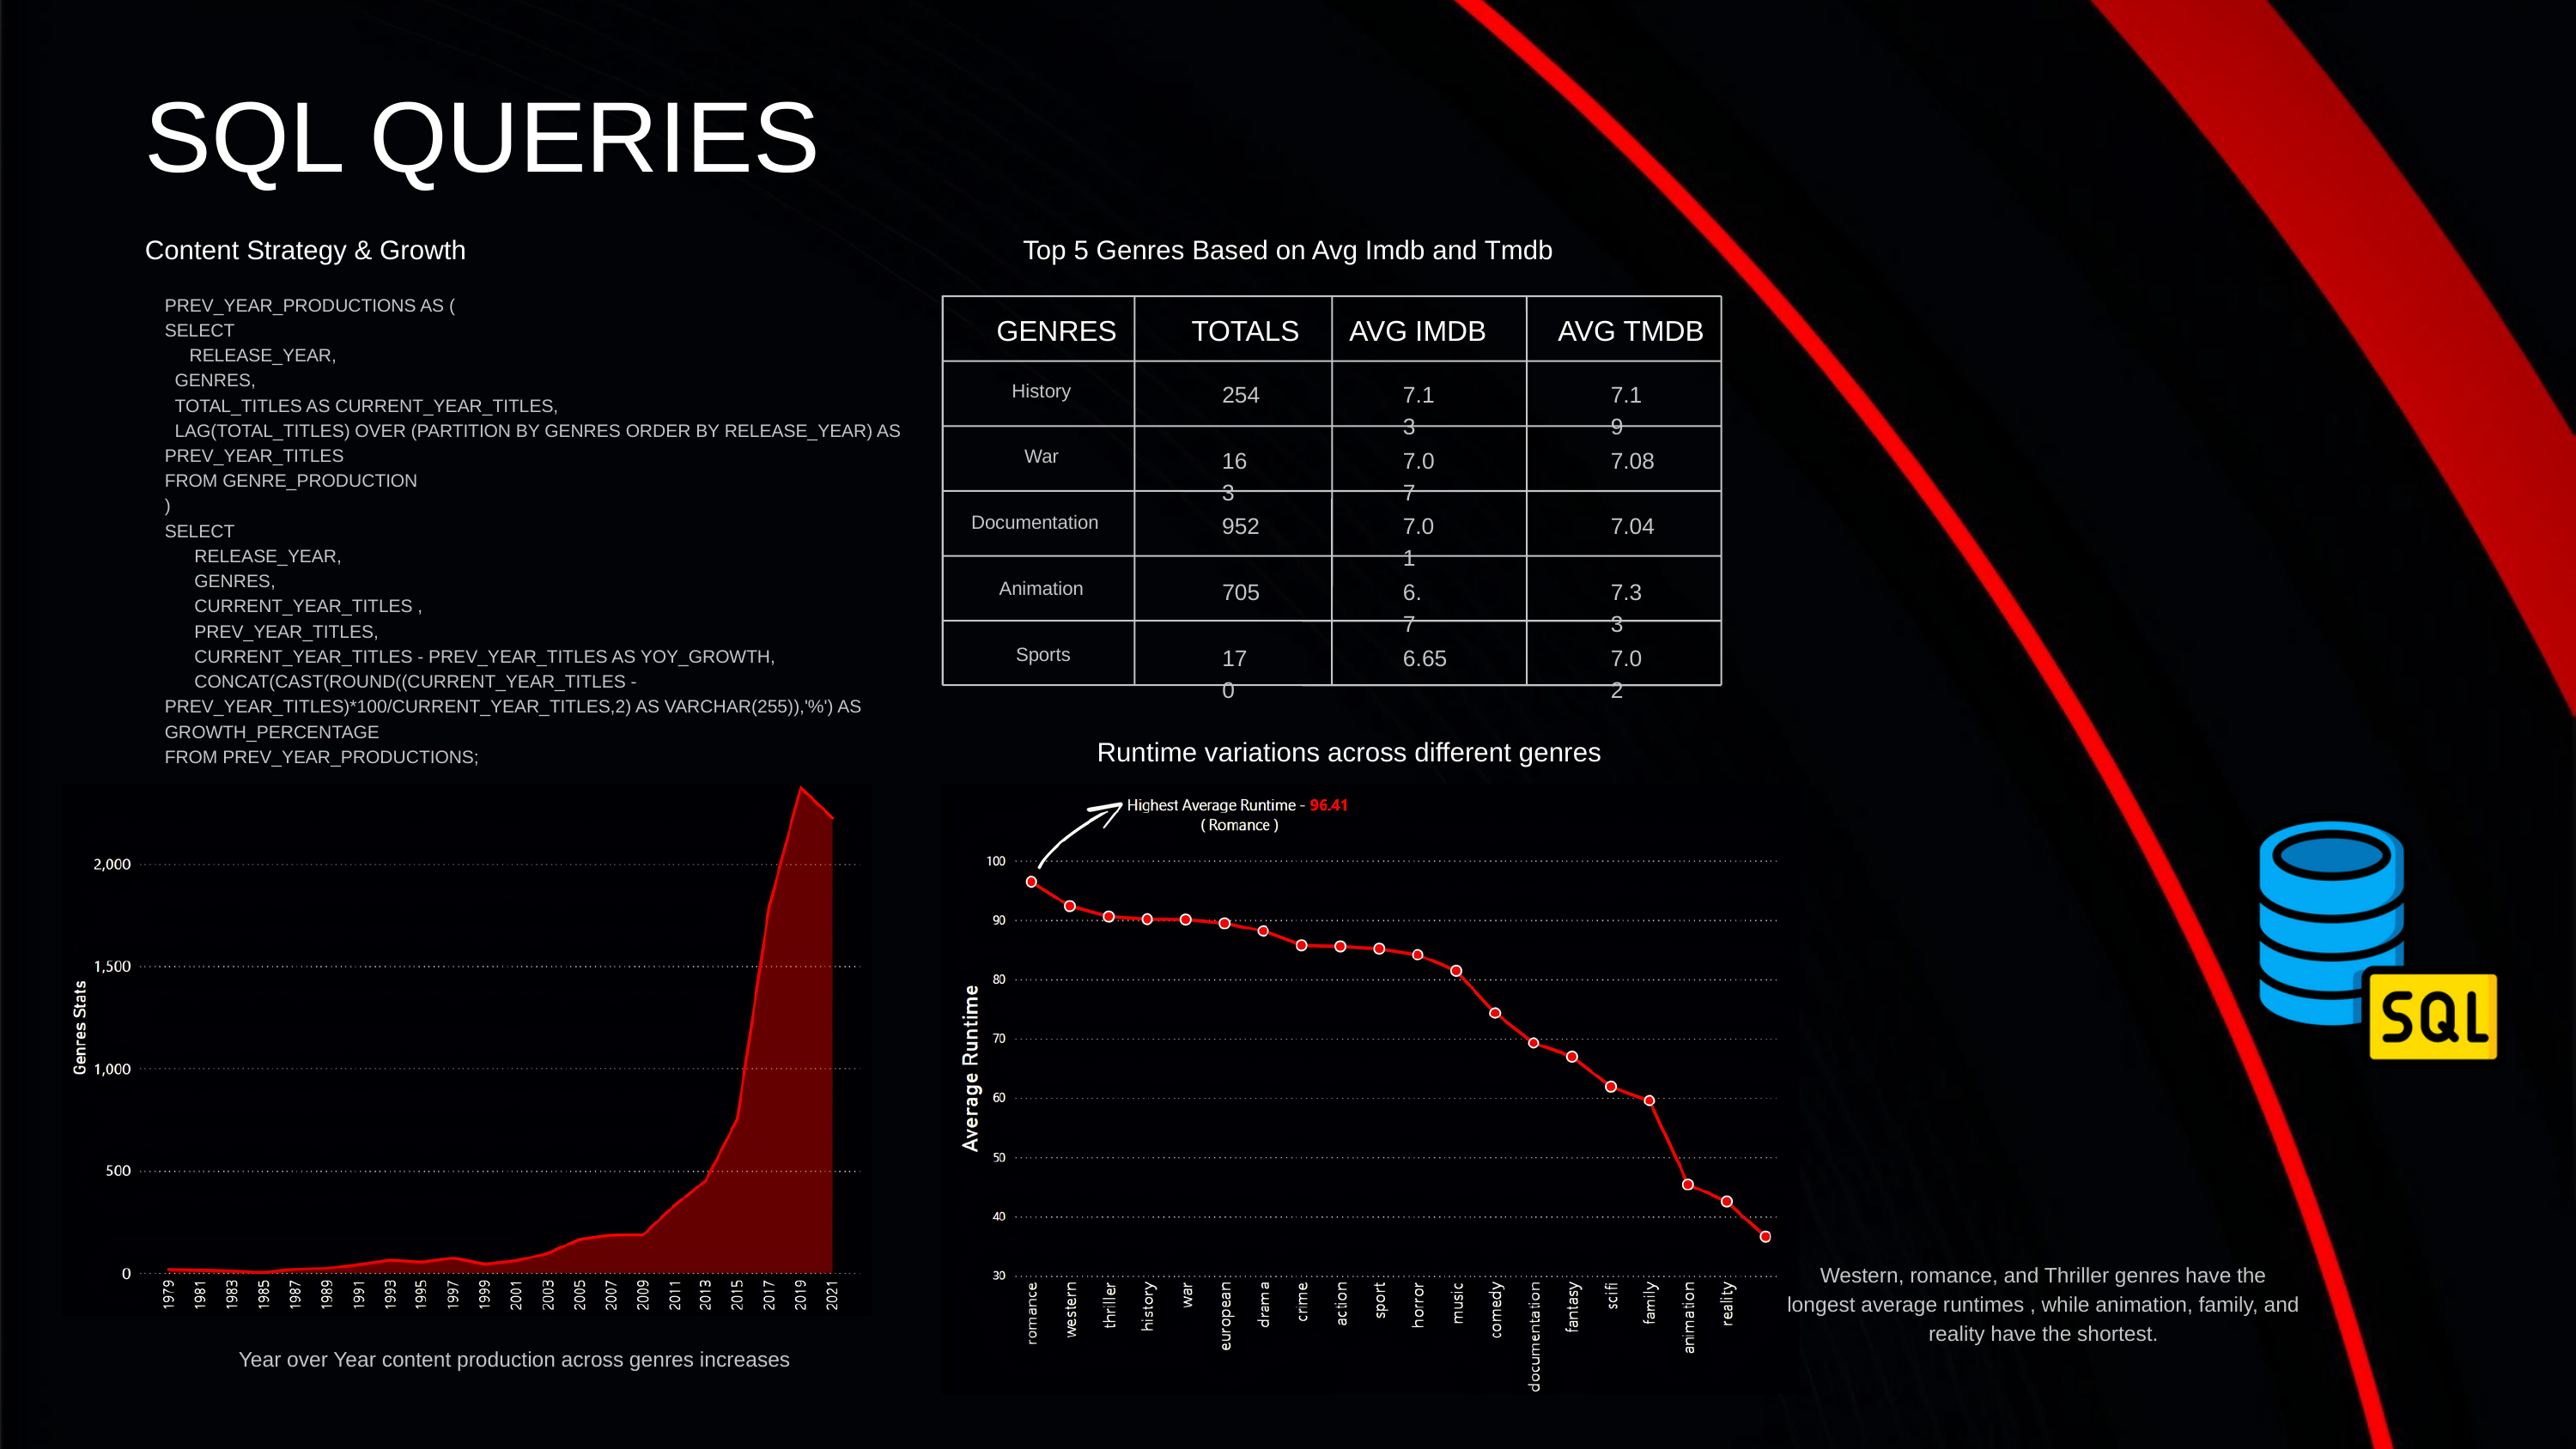

SQL QUERIES
Content Strategy & Growth
Top 5 Genres Based on Avg Imdb and Tmdb
PREV_YEAR_PRODUCTIONS AS (
SELECT
     RELEASE_YEAR,
  GENRES,
  TOTAL_TITLES AS CURRENT_YEAR_TITLES,
  LAG(TOTAL_TITLES) OVER (PARTITION BY GENRES ORDER BY RELEASE_YEAR) AS PREV_YEAR_TITLES
FROM GENRE_PRODUCTION
)
SELECT
      RELEASE_YEAR,
      GENRES,
      CURRENT_YEAR_TITLES ,
      PREV_YEAR_TITLES,
      CURRENT_YEAR_TITLES - PREV_YEAR_TITLES AS YOY_GROWTH,
      CONCAT(CAST(ROUND((CURRENT_YEAR_TITLES -           PREV_YEAR_TITLES)*100/CURRENT_YEAR_TITLES,2) AS VARCHAR(255)),'%') AS GROWTH_PERCENTAGE
FROM PREV_YEAR_PRODUCTIONS;

GENRES
TOTALS
AVG IMDB
AVG TMDB

History
254
7.13
7.19

War
163
7.07
7.08

Documentation
952
7.01
7.04

Animation
705
6.7
7.33

Sports
170
6.65
7.02

Runtime variations across different genres

Western, romance, and Thriller genres have the longest average runtimes , while animation, family, and reality have the shortest.
Year over Year content production across genres increases